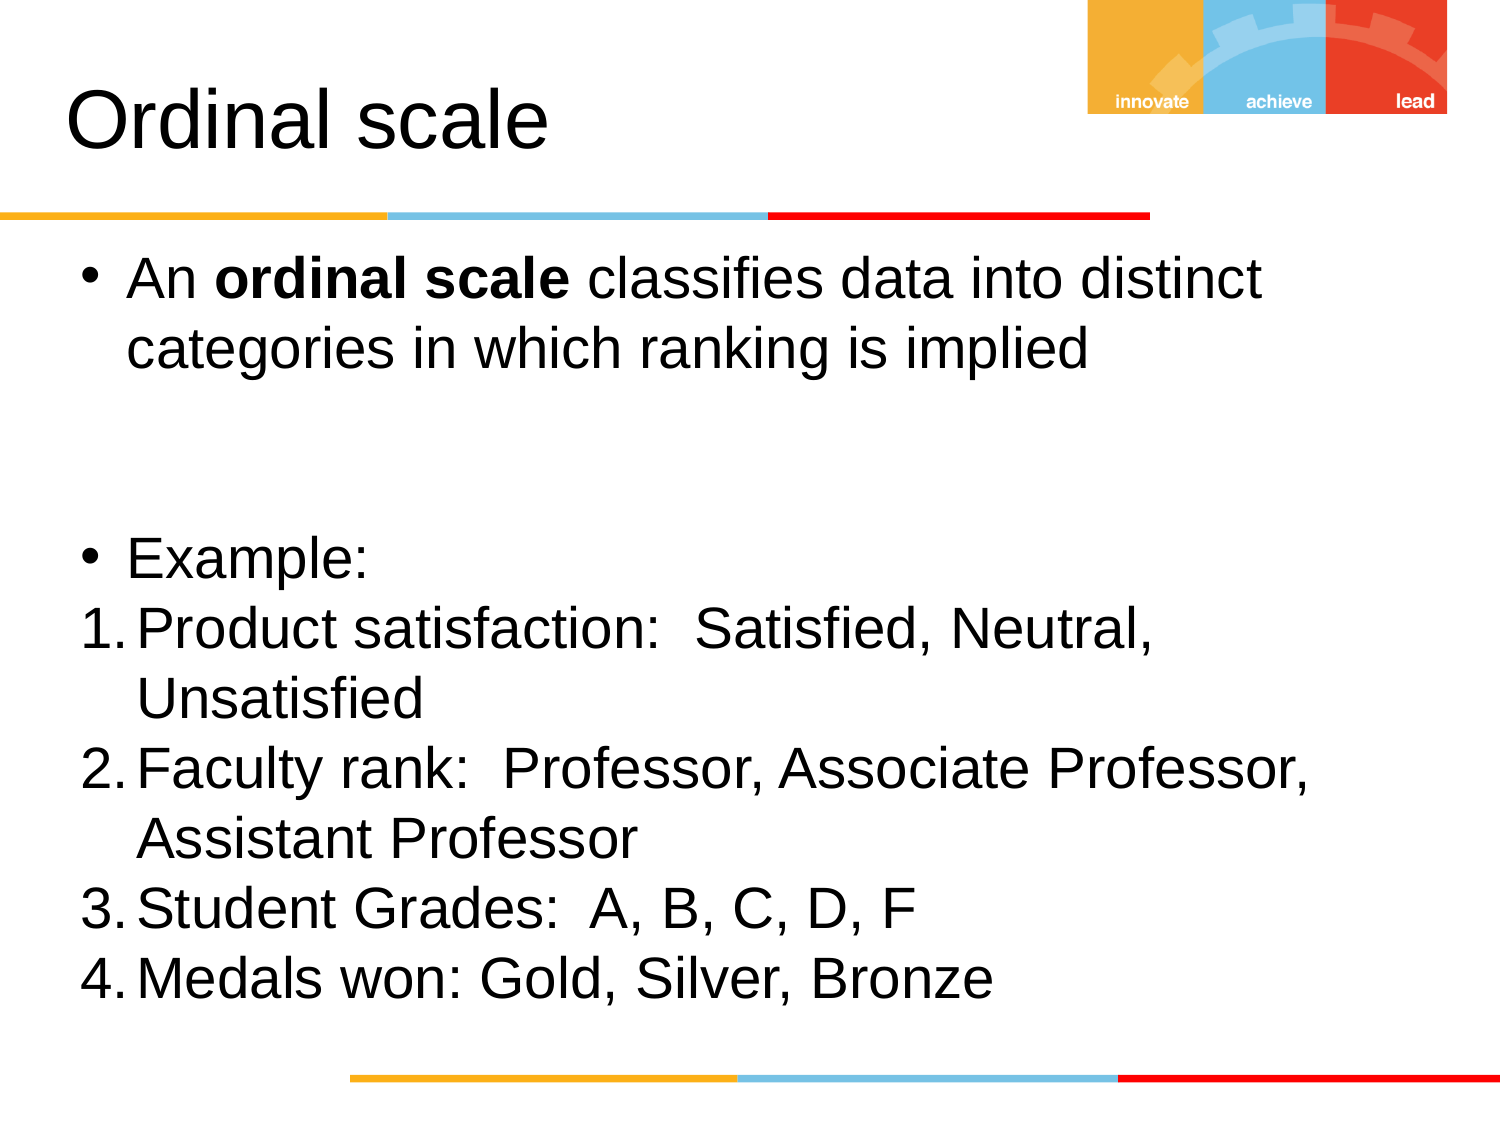

# Ordinal scale
An ordinal scale classifies data into distinct categories in which ranking is implied

Example:
Product satisfaction:  Satisfied, Neutral, Unsatisfied
Faculty rank:  Professor, Associate Professor, Assistant Professor
Student Grades:  A, B, C, D, F
Medals won: Gold, Silver, Bronze